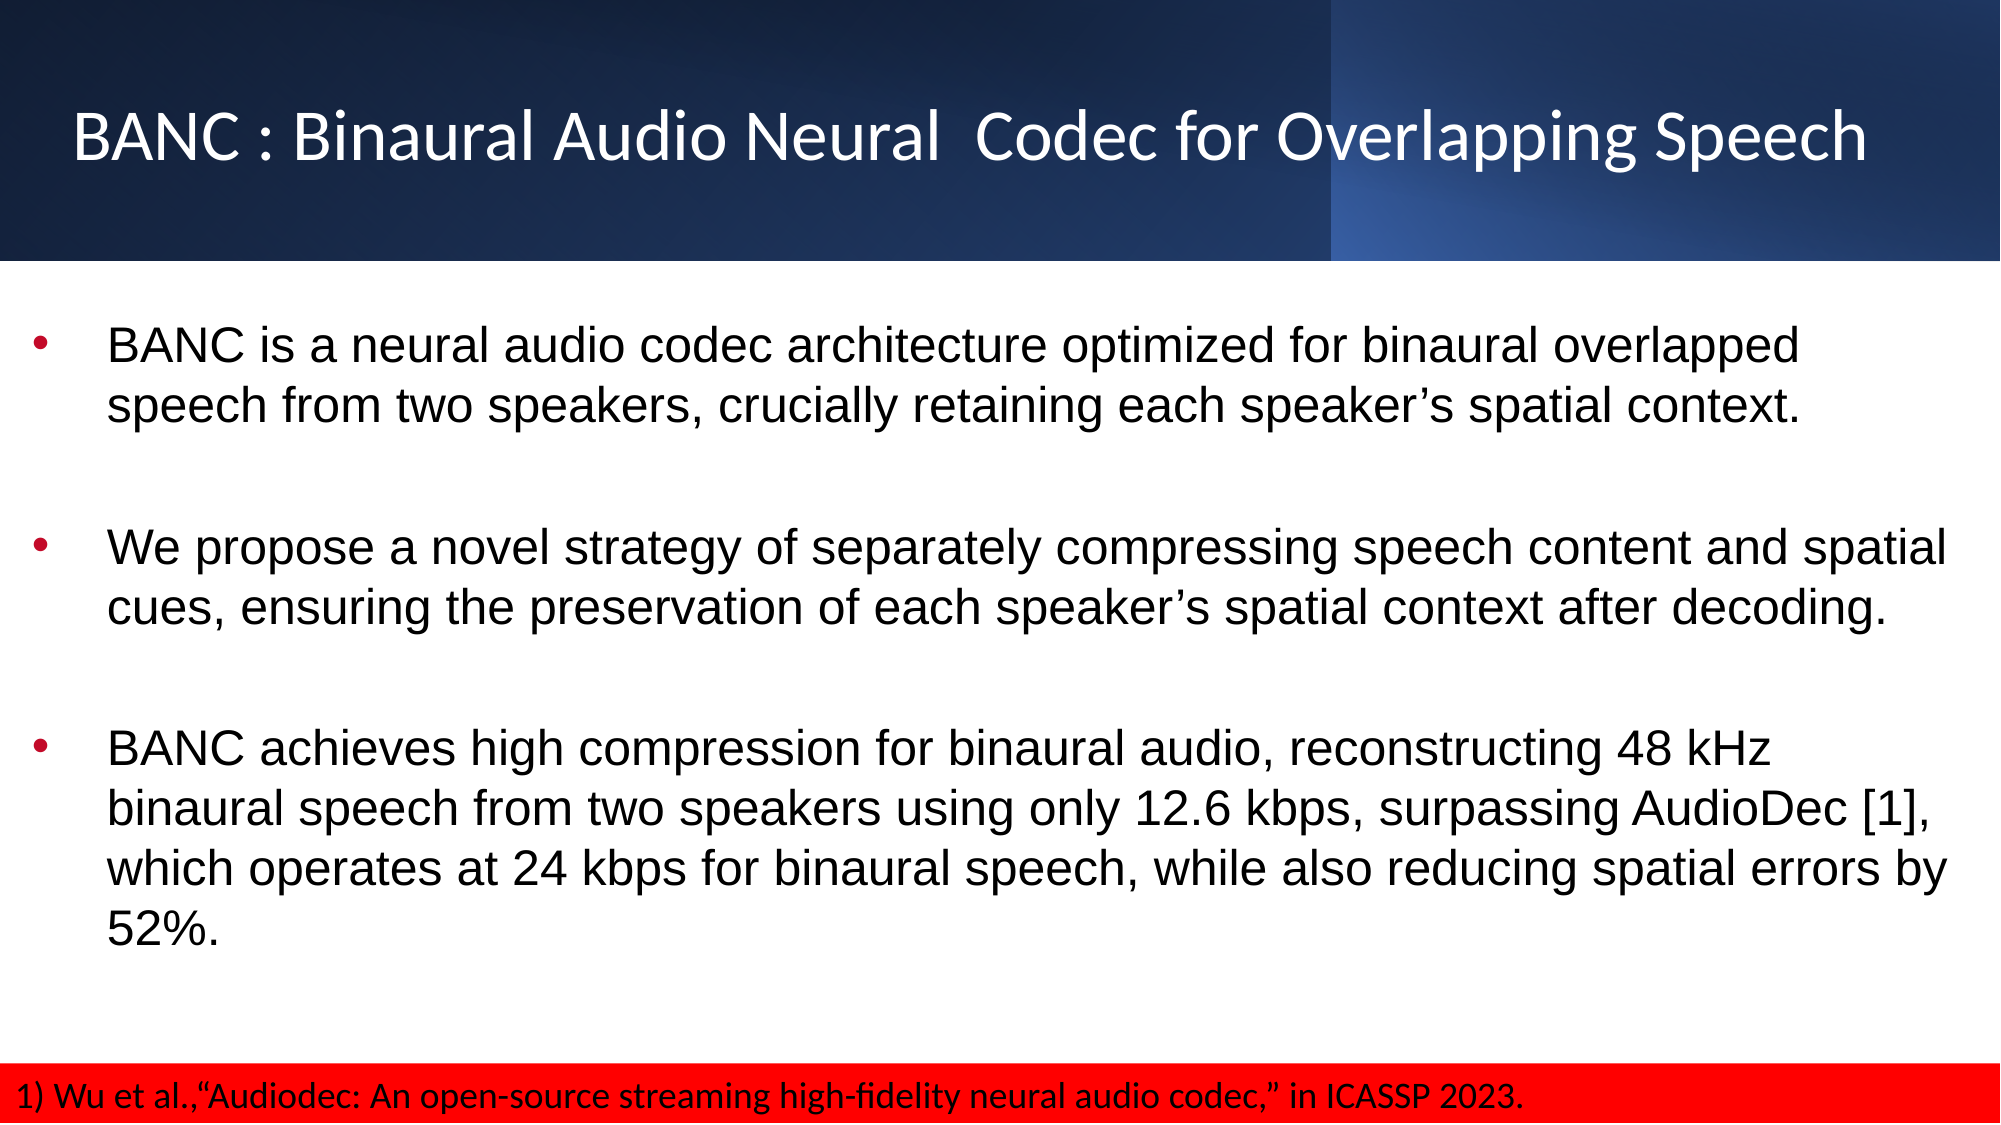

# BANC : Binaural Audio Neural  Codec for Overlapping Speech
BANC is a neural audio codec architecture optimized for binaural overlapped speech from two speakers, crucially retaining each speaker’s spatial context.

We propose a novel strategy of separately compressing speech content and spatial cues, ensuring the preservation of each speaker’s spatial context after decoding.

BANC achieves high compression for binaural audio, reconstructing 48 kHz binaural speech from two speakers using only 12.6 kbps, surpassing AudioDec [1], which operates at 24 kbps for binaural speech, while also reducing spatial errors by 52%.
1) Wu et al.,“Audiodec: An open-source streaming high-fidelity neural audio codec,” in ICASSP 2023.